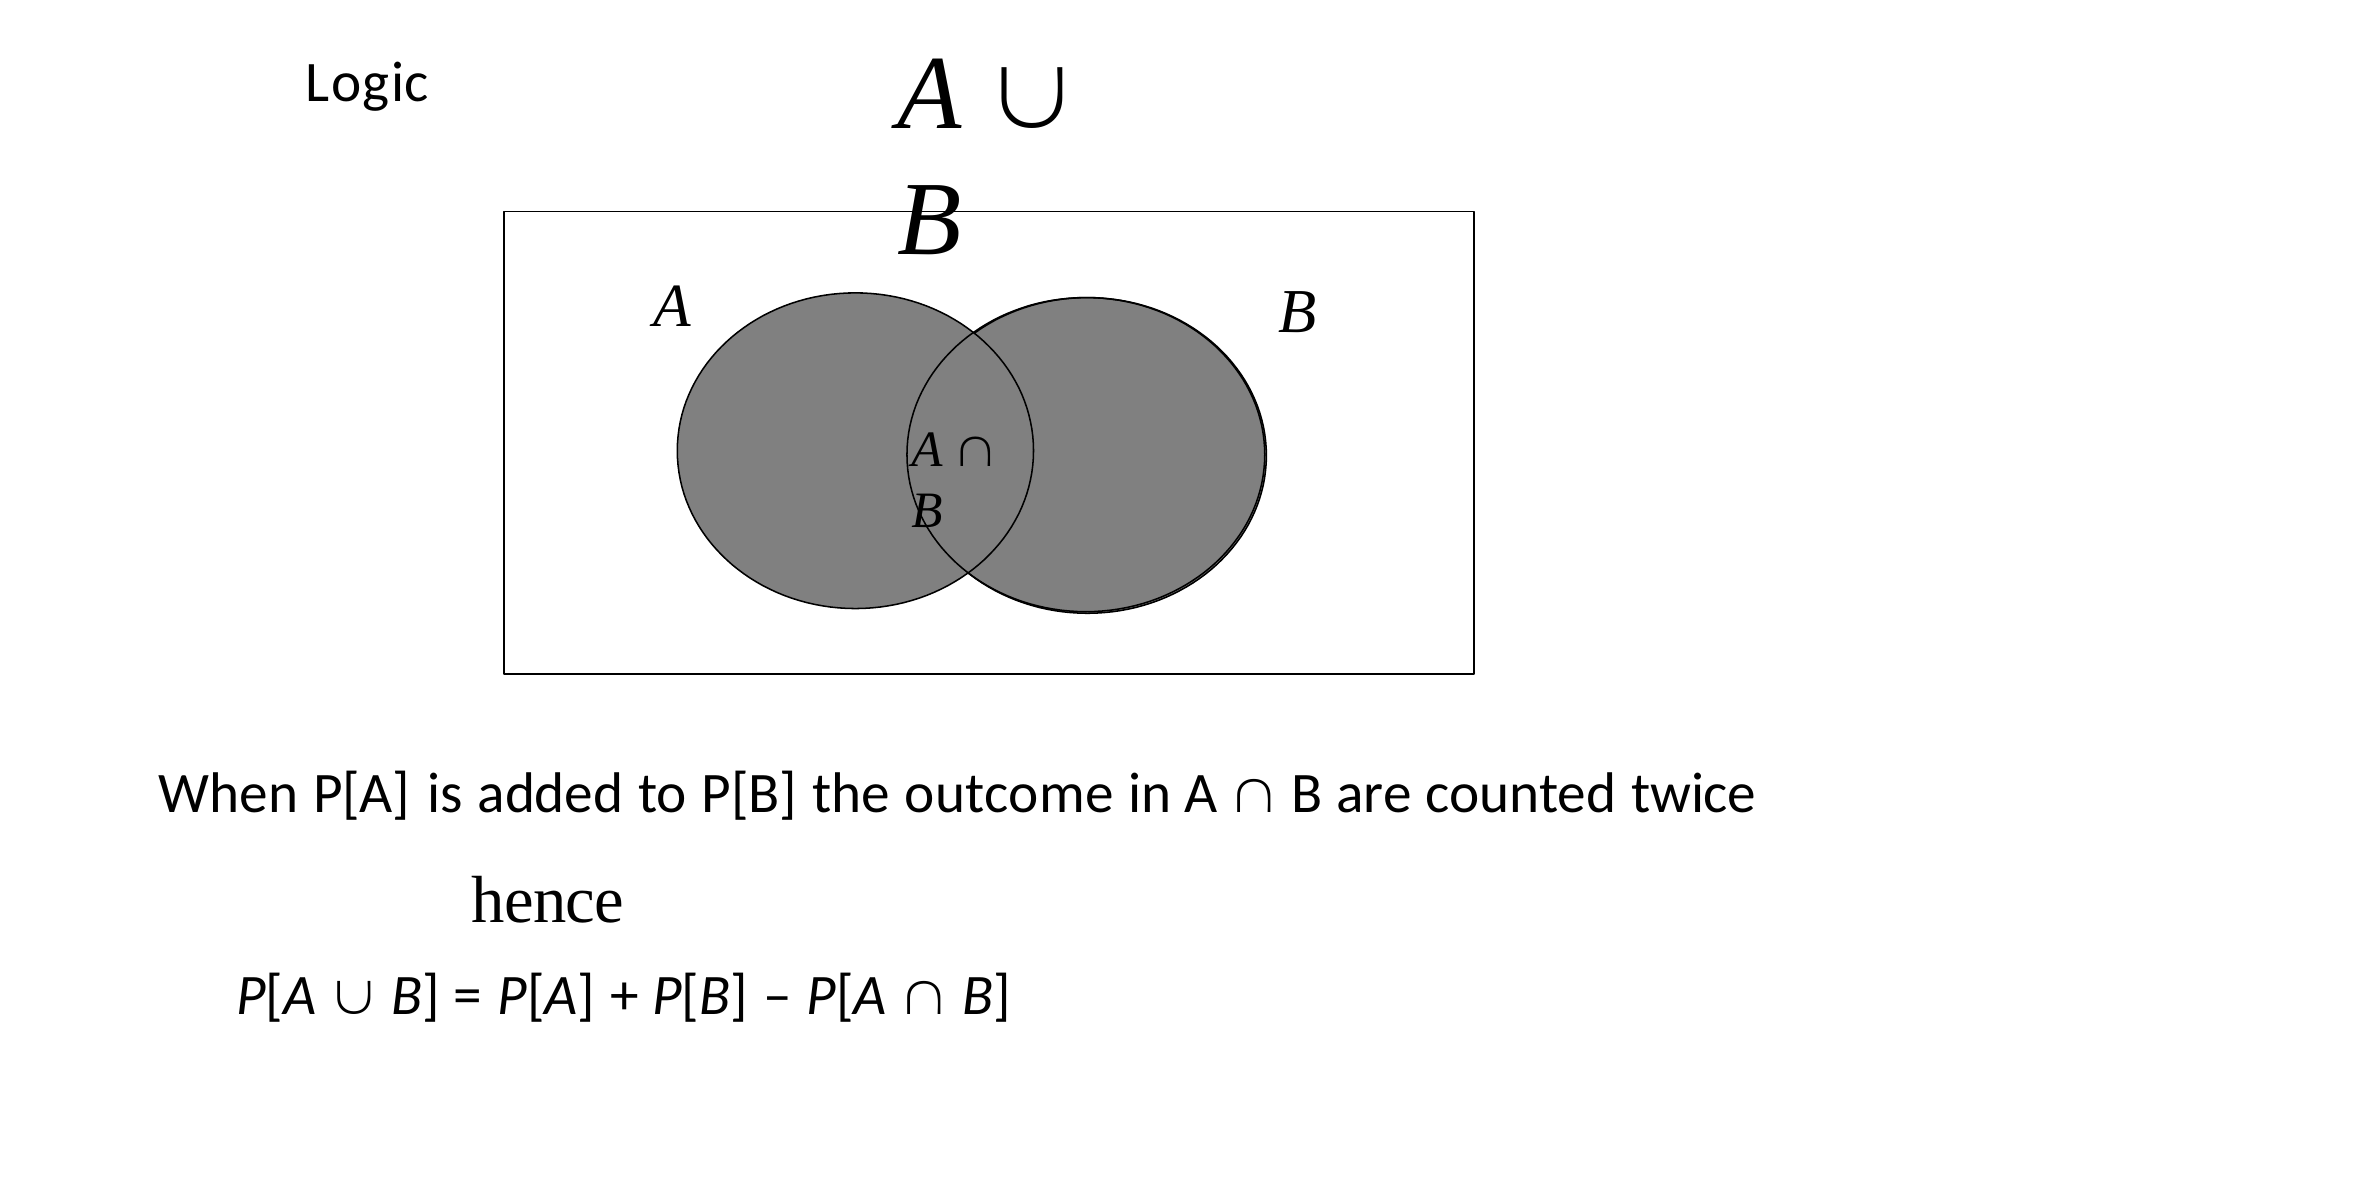

# A ∪ B
Logic

A
B
A ∩ B
When P[A] is added to P[B] the outcome in A ∩ B are counted twice
hence
P[A ∪ B] = P[A] + P[B] – P[A ∩ B]